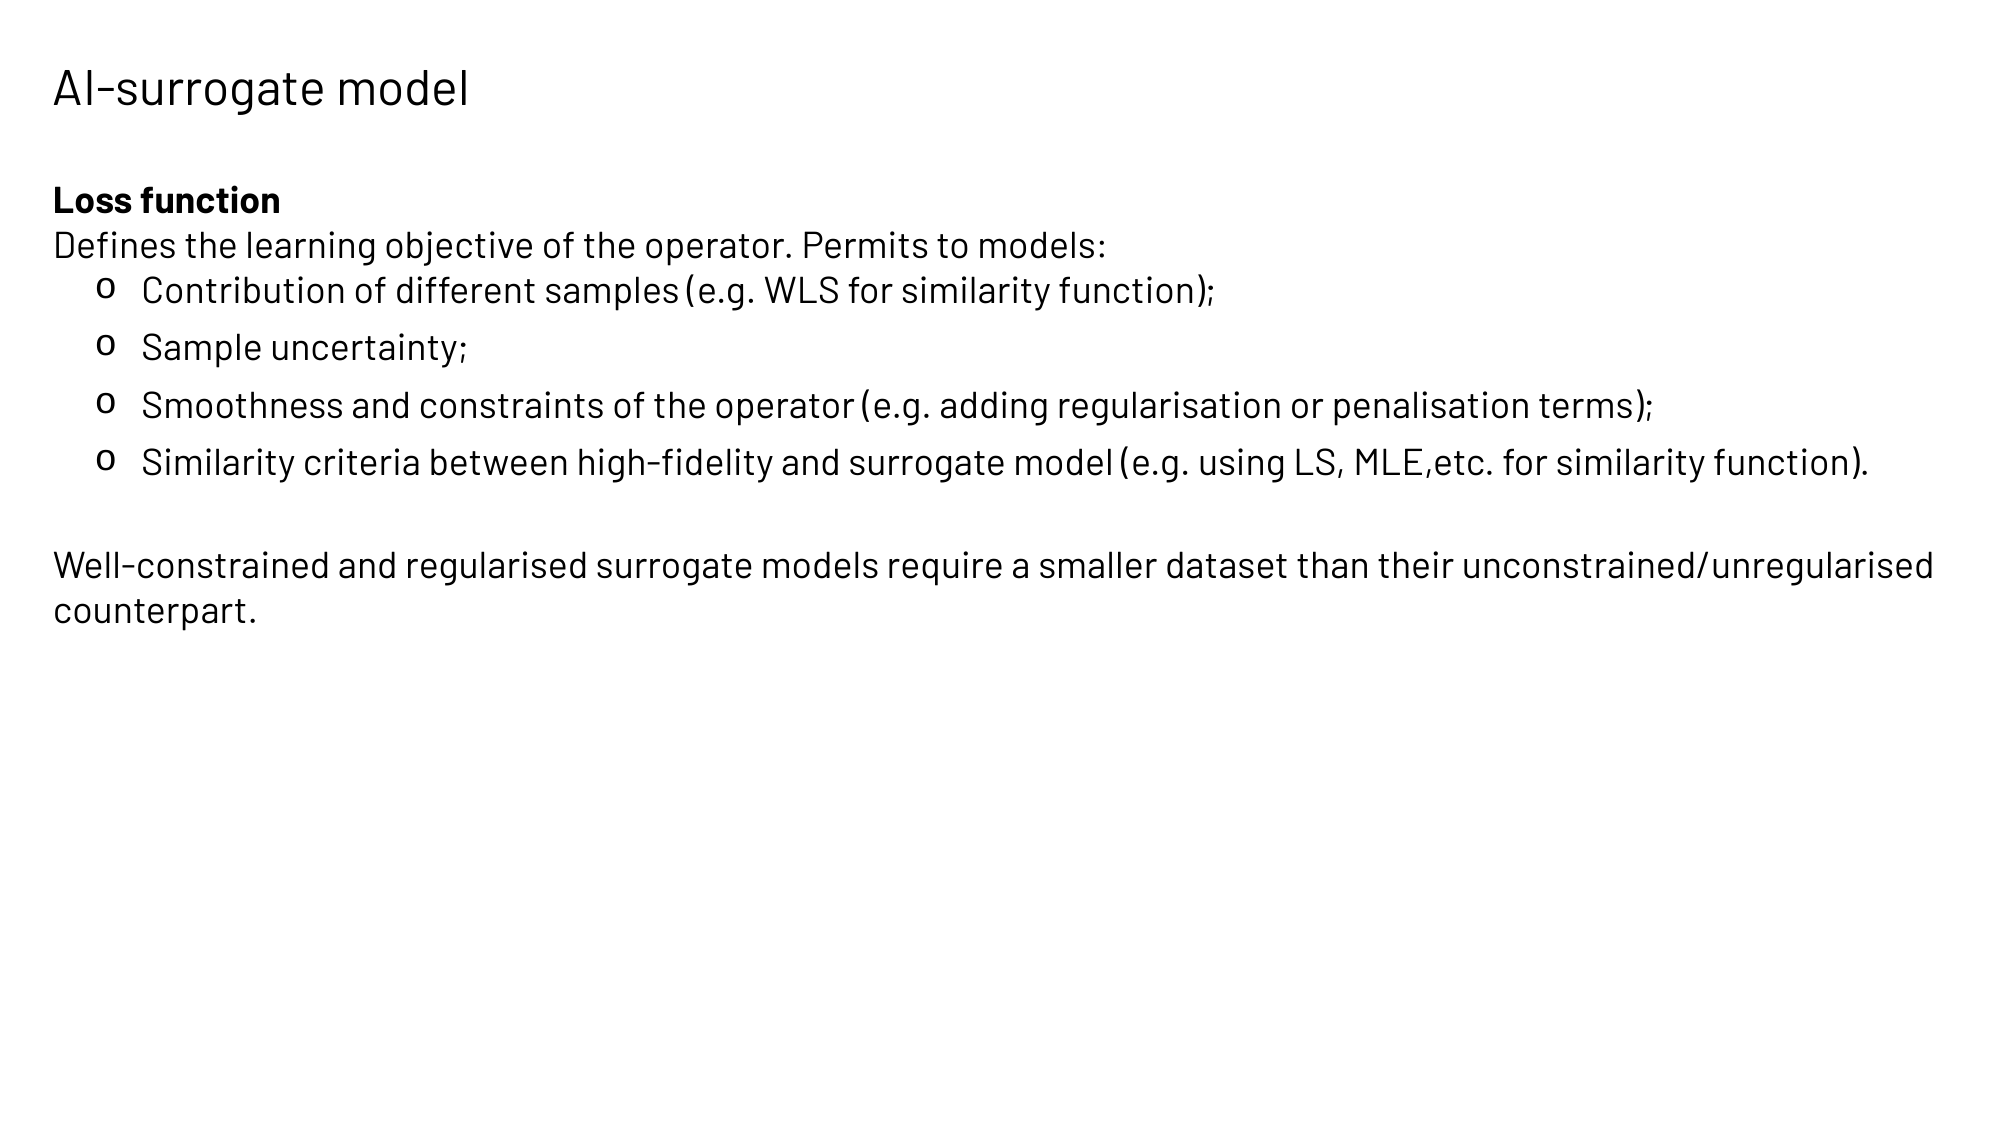

AI-surrogate model

Loss function
Defines the learning objective of the operator. Permits to models:
Contribution of different samples (e.g. WLS for similarity function);
Sample uncertainty;
Smoothness and constraints of the operator (e.g. adding regularisation or penalisation terms);
Similarity criteria between high-fidelity and surrogate model (e.g. using LS, MLE,etc. for similarity function).

Well-constrained and regularised surrogate models require a smaller dataset than their unconstrained/unregularised counterpart.